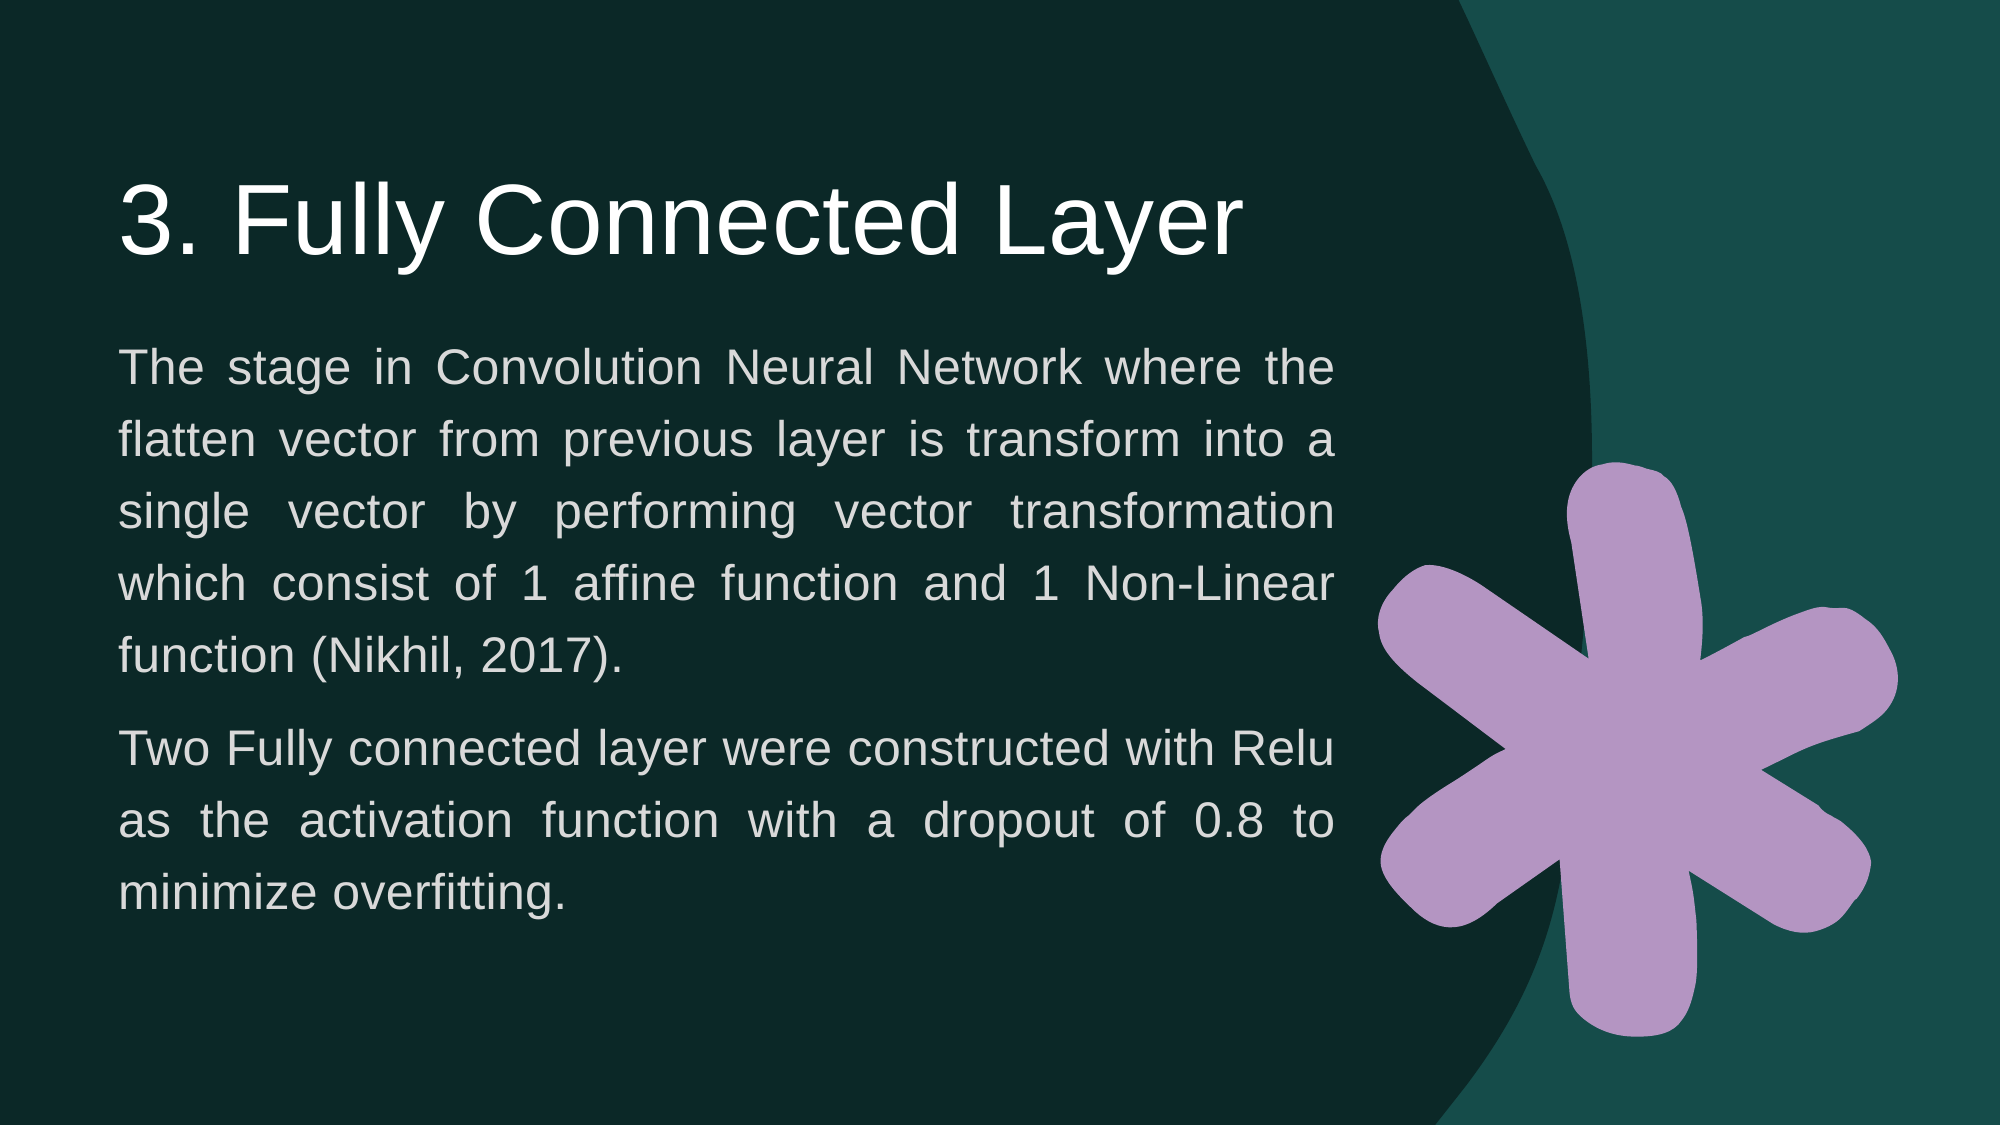

# 3. Fully Connected Layer
The stage in Convolution Neural Network where the flatten vector from previous layer is transform into a single vector by performing vector transformation which consist of 1 affine function and 1 Non-Linear function (Nikhil, 2017).
Two Fully connected layer were constructed with Relu as the activation function with a dropout of 0.8 to minimize overfitting.